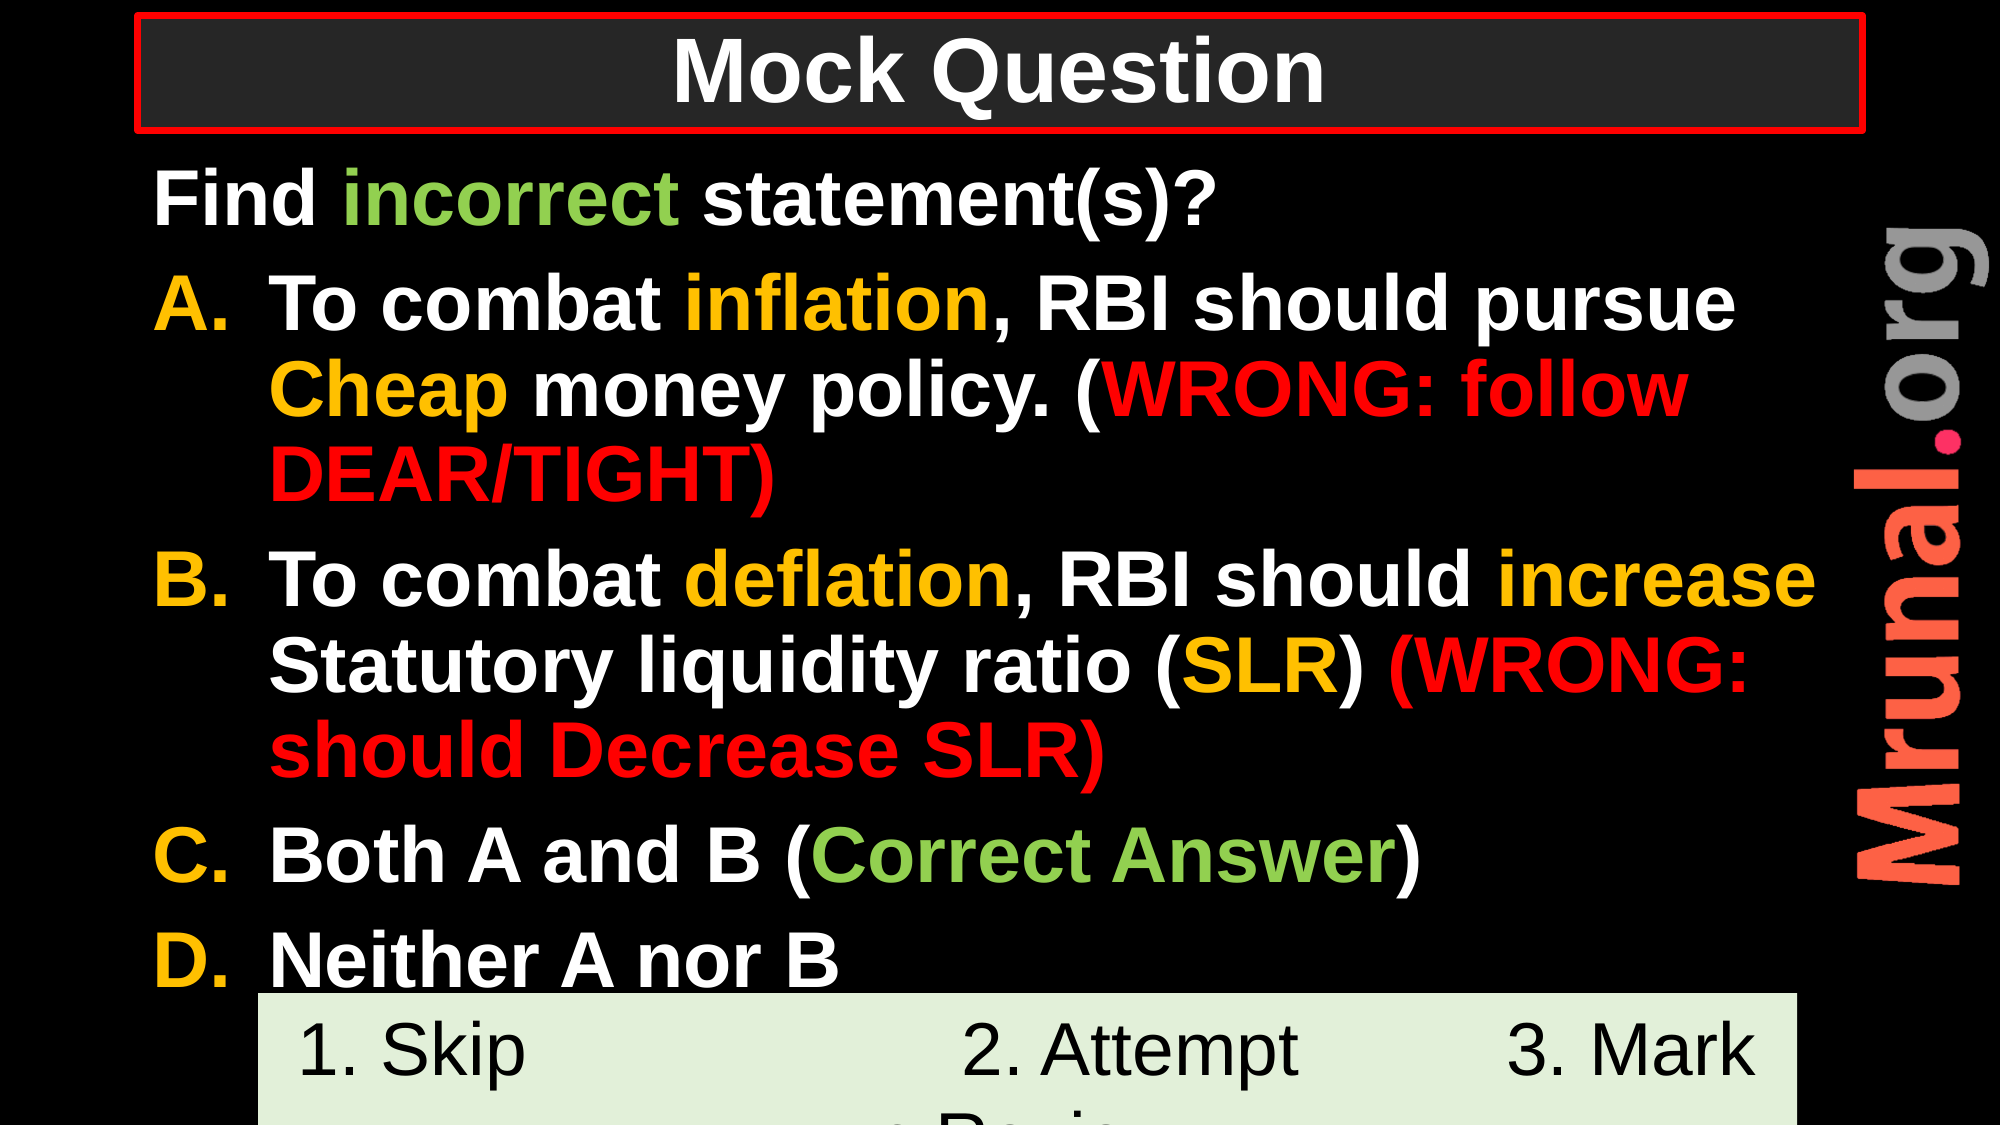

# Mock Question
Find incorrect statement(s)?
To combat inflation, RBI should pursue Cheap money policy. (WRONG: follow DEAR/TIGHT)
To combat deflation, RBI should increase Statutory liquidity ratio (SLR) (WRONG: should Decrease SLR)
Both A and B (Correct Answer)
Neither A nor B